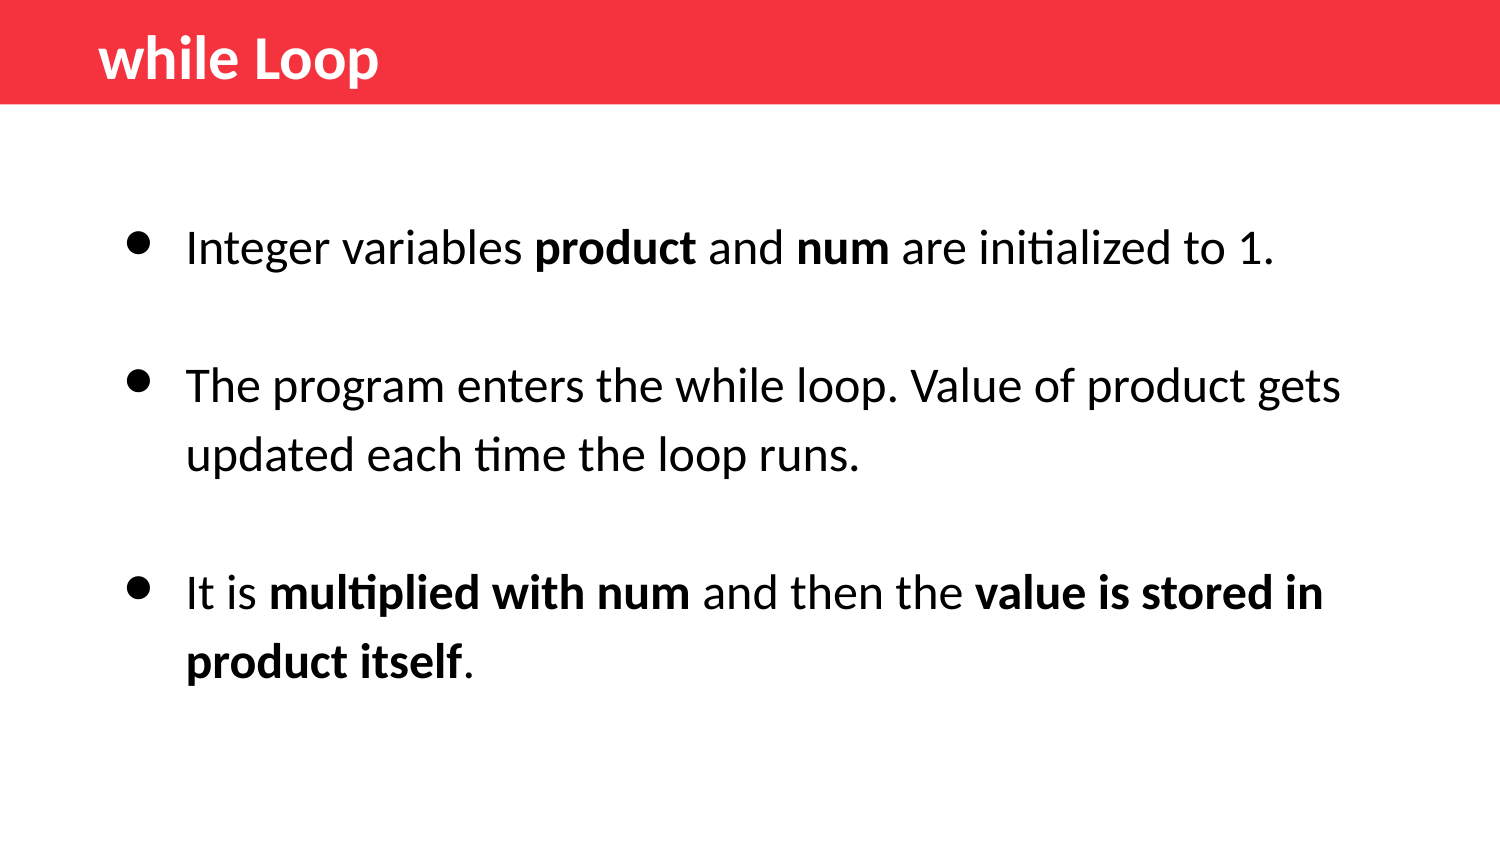

while Loop

Integer variables product and num are initialized to 1.

The program enters the while loop. Value of product gets updated each time the loop runs.

It is multiplied with num and then the value is stored in product itself.